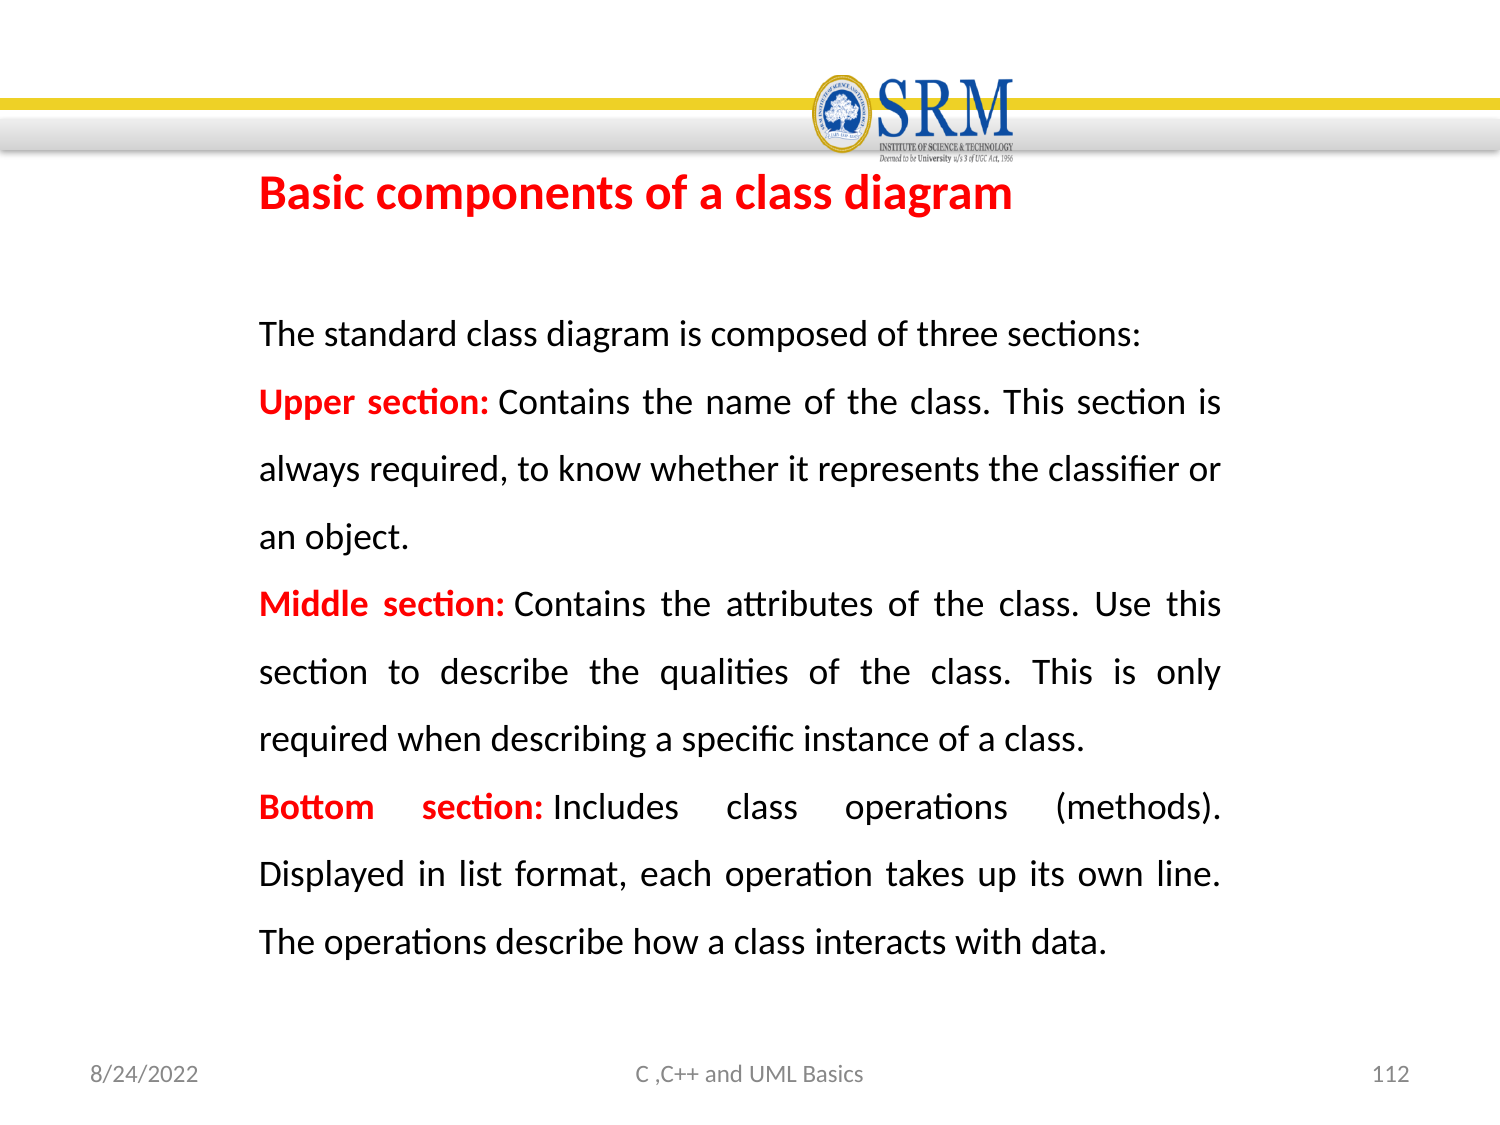

Basic components of a class diagram

The standard class diagram is composed of three sections:
Upper section: Contains the name of the class. This section is always required, to know whether it represents the classifier or an object.
Middle section: Contains the attributes of the class. Use this section to describe the qualities of the class. This is only required when describing a specific instance of a class.
Bottom section: Includes class operations (methods). Displayed in list format, each operation takes up its own line. The operations describe how a class interacts with data.
8/24/2022
C ,C++ and UML Basics
112